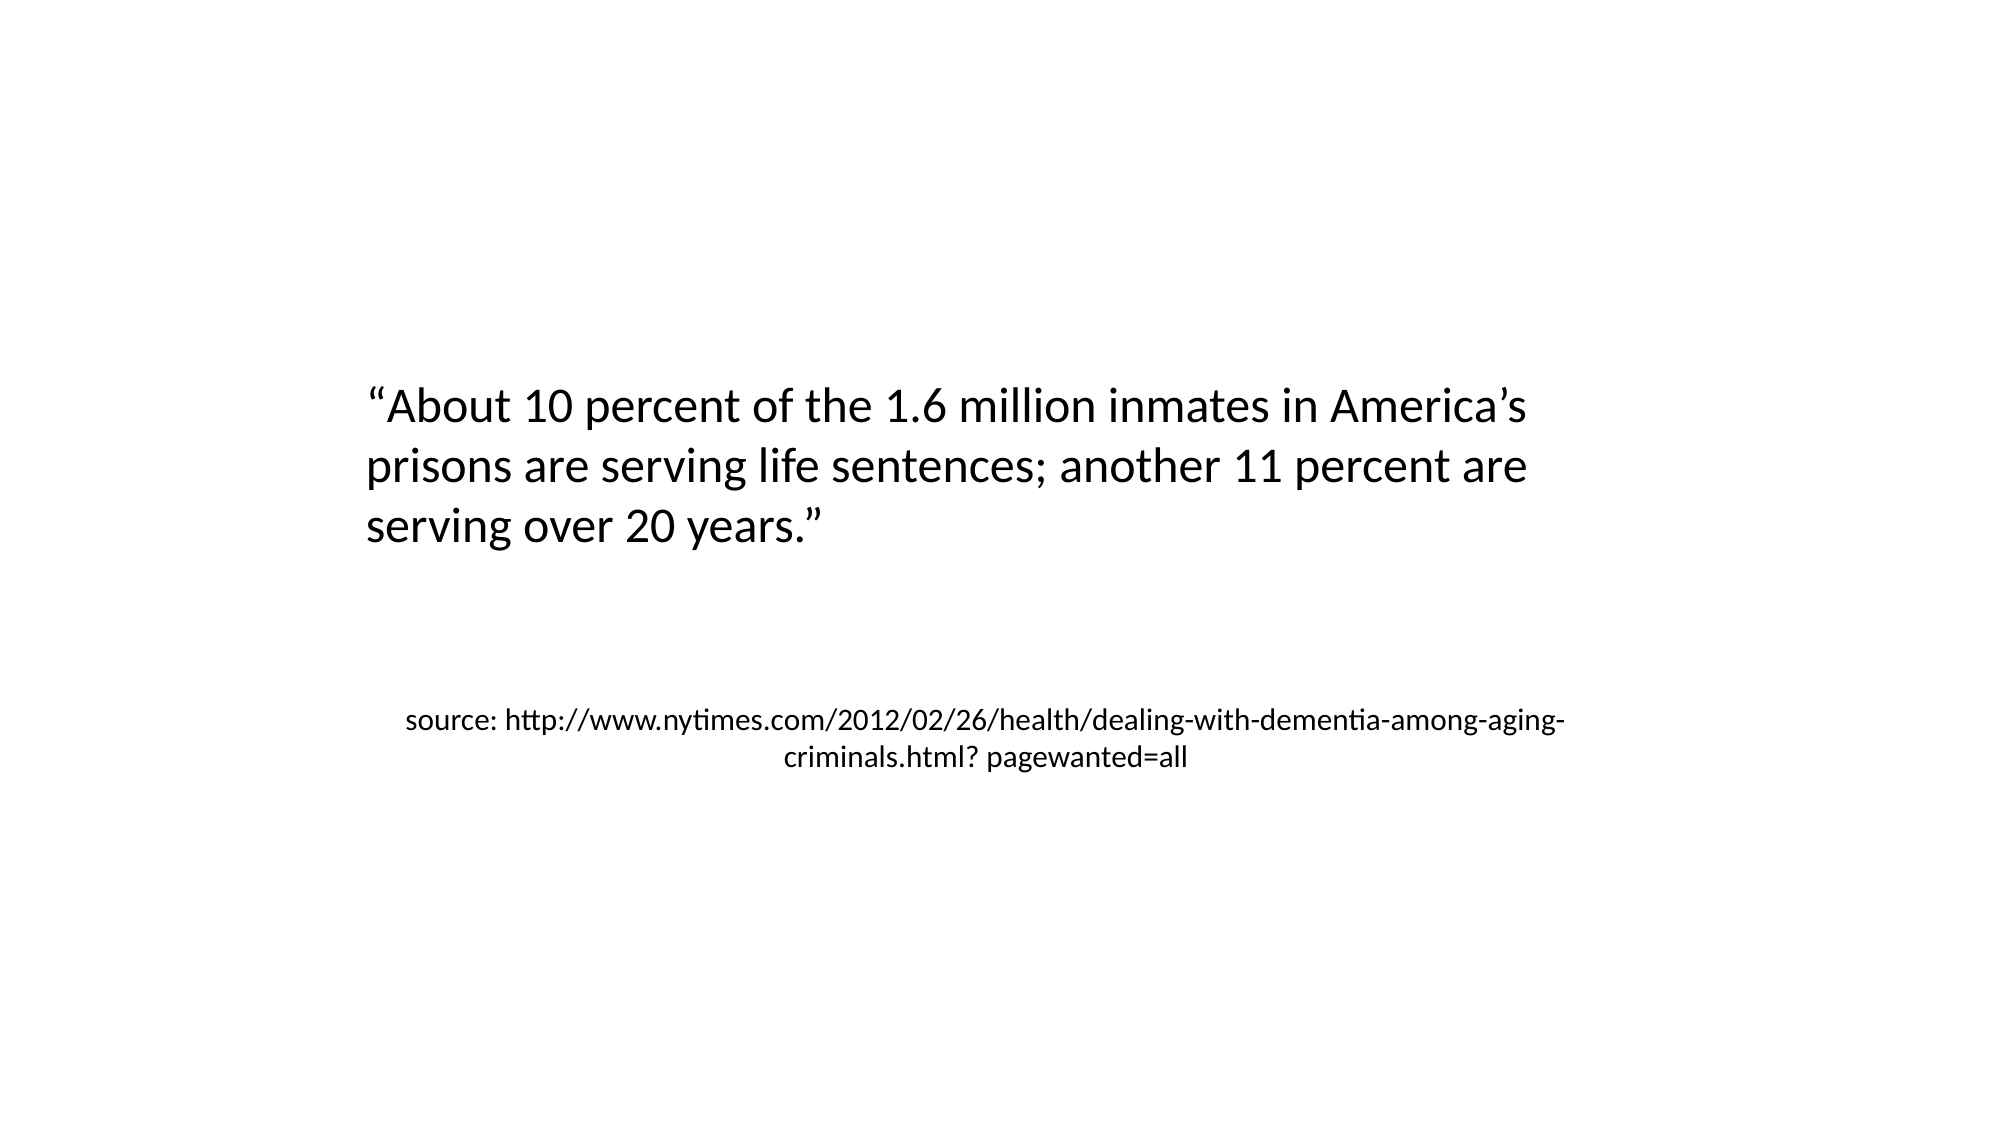

“About 10 percent of the 1.6 million inmates in America’s prisons are serving life sentences; another 11 percent are serving over 20 years.”

source: http://www.nytimes.com/2012/02/26/health/dealing-with-dementia-among-aging-criminals.html? pagewanted=all
11